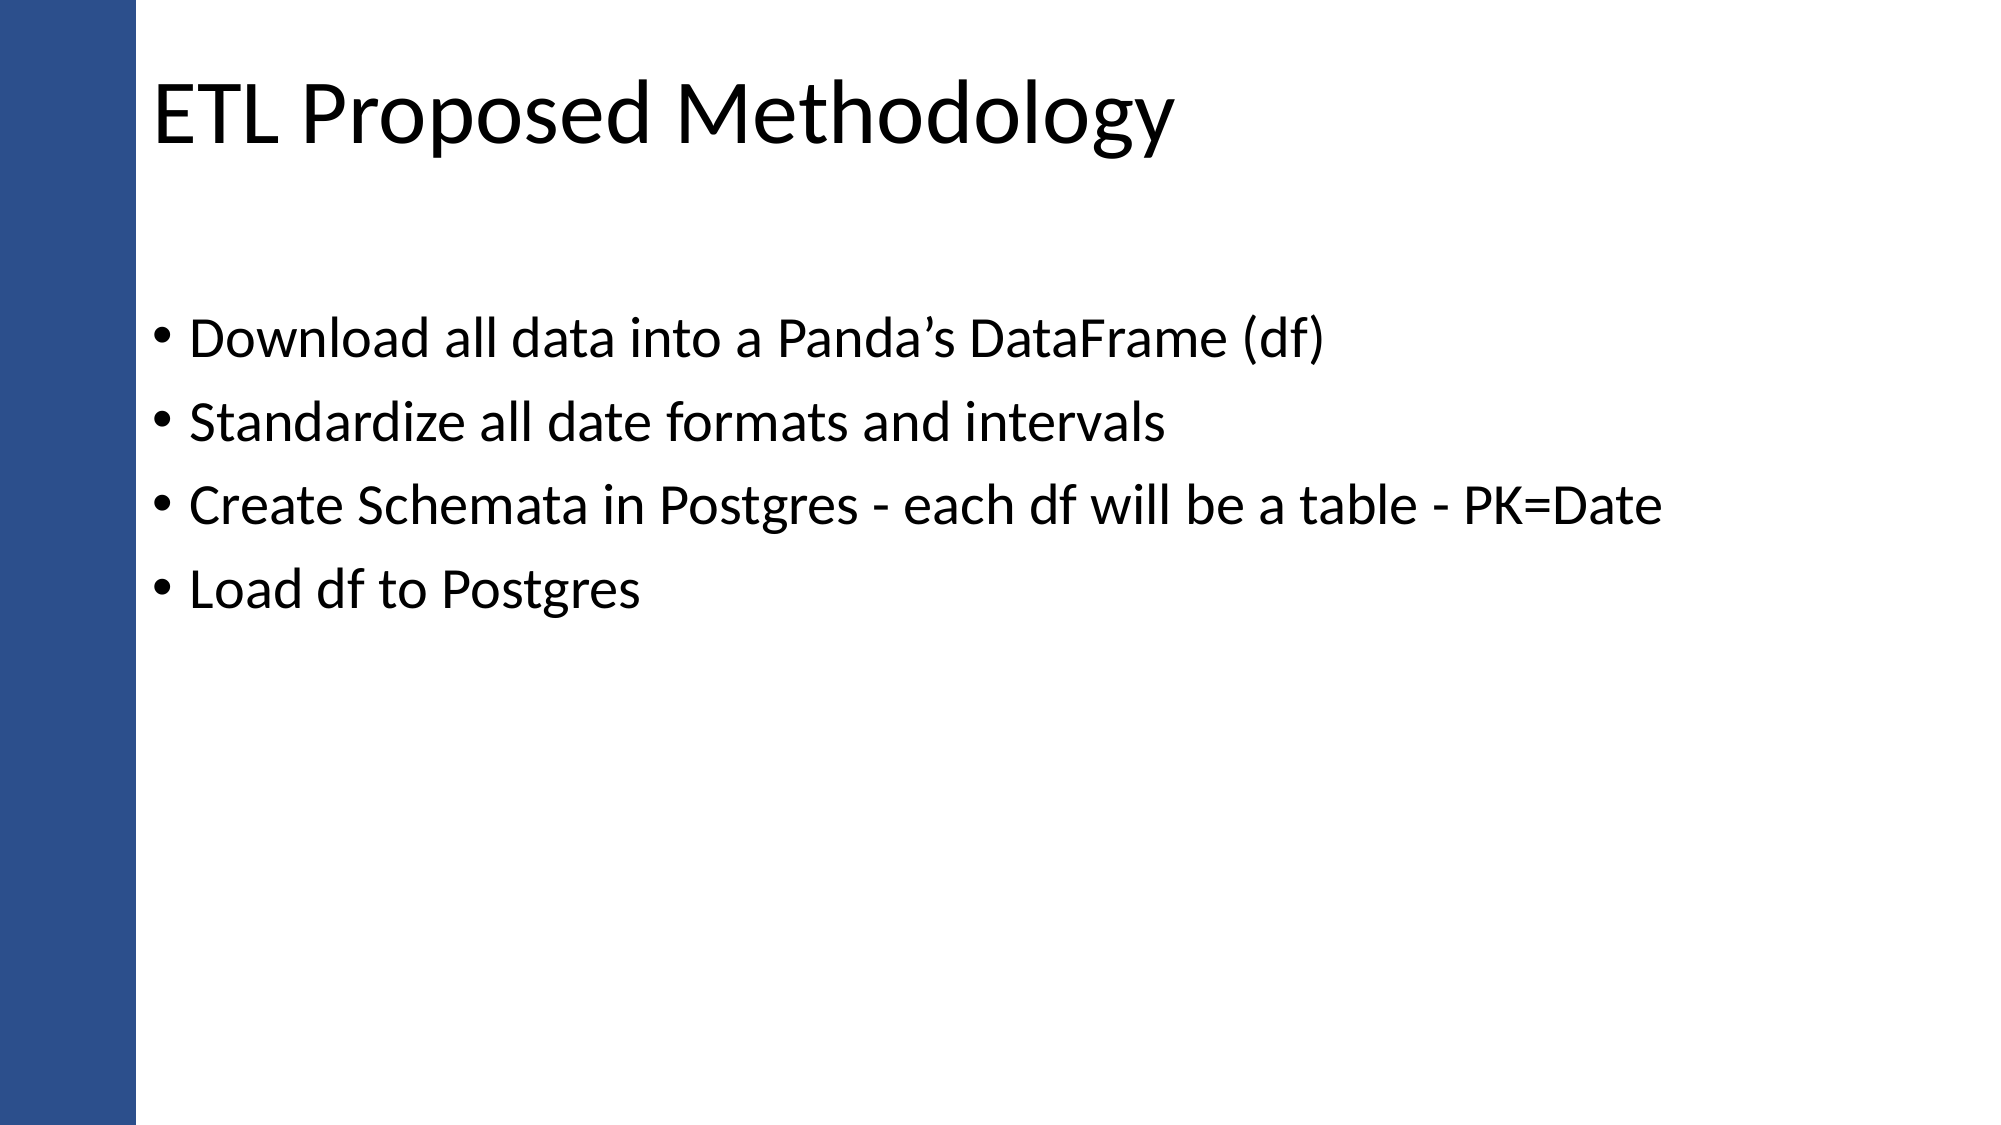

# ETL Proposed Methodology
Download all data into a Panda’s DataFrame (df)
Standardize all date formats and intervals
Create Schemata in Postgres - each df will be a table - PK=Date
Load df to Postgres